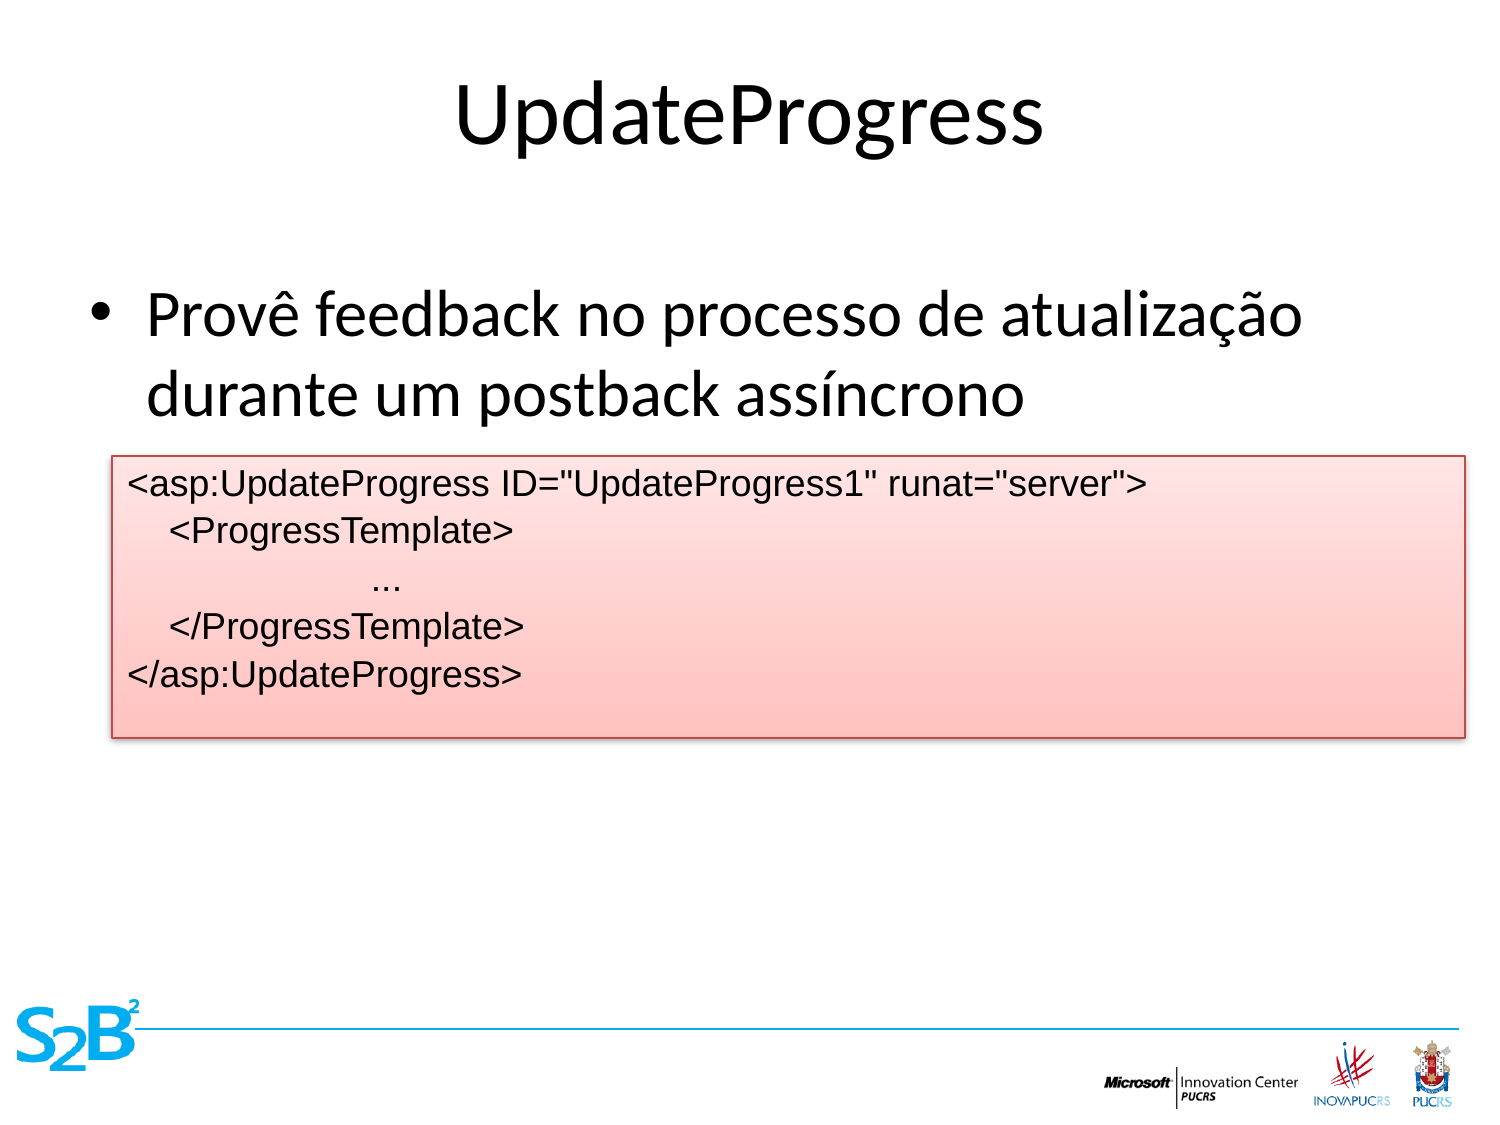

# UpdateProgress
Provê feedback no processo de atualização durante um postback assíncrono
<asp:UpdateProgress ID="UpdateProgress1" runat="server">
    <ProgressTemplate>
		...
    </ProgressTemplate>
</asp:UpdateProgress>